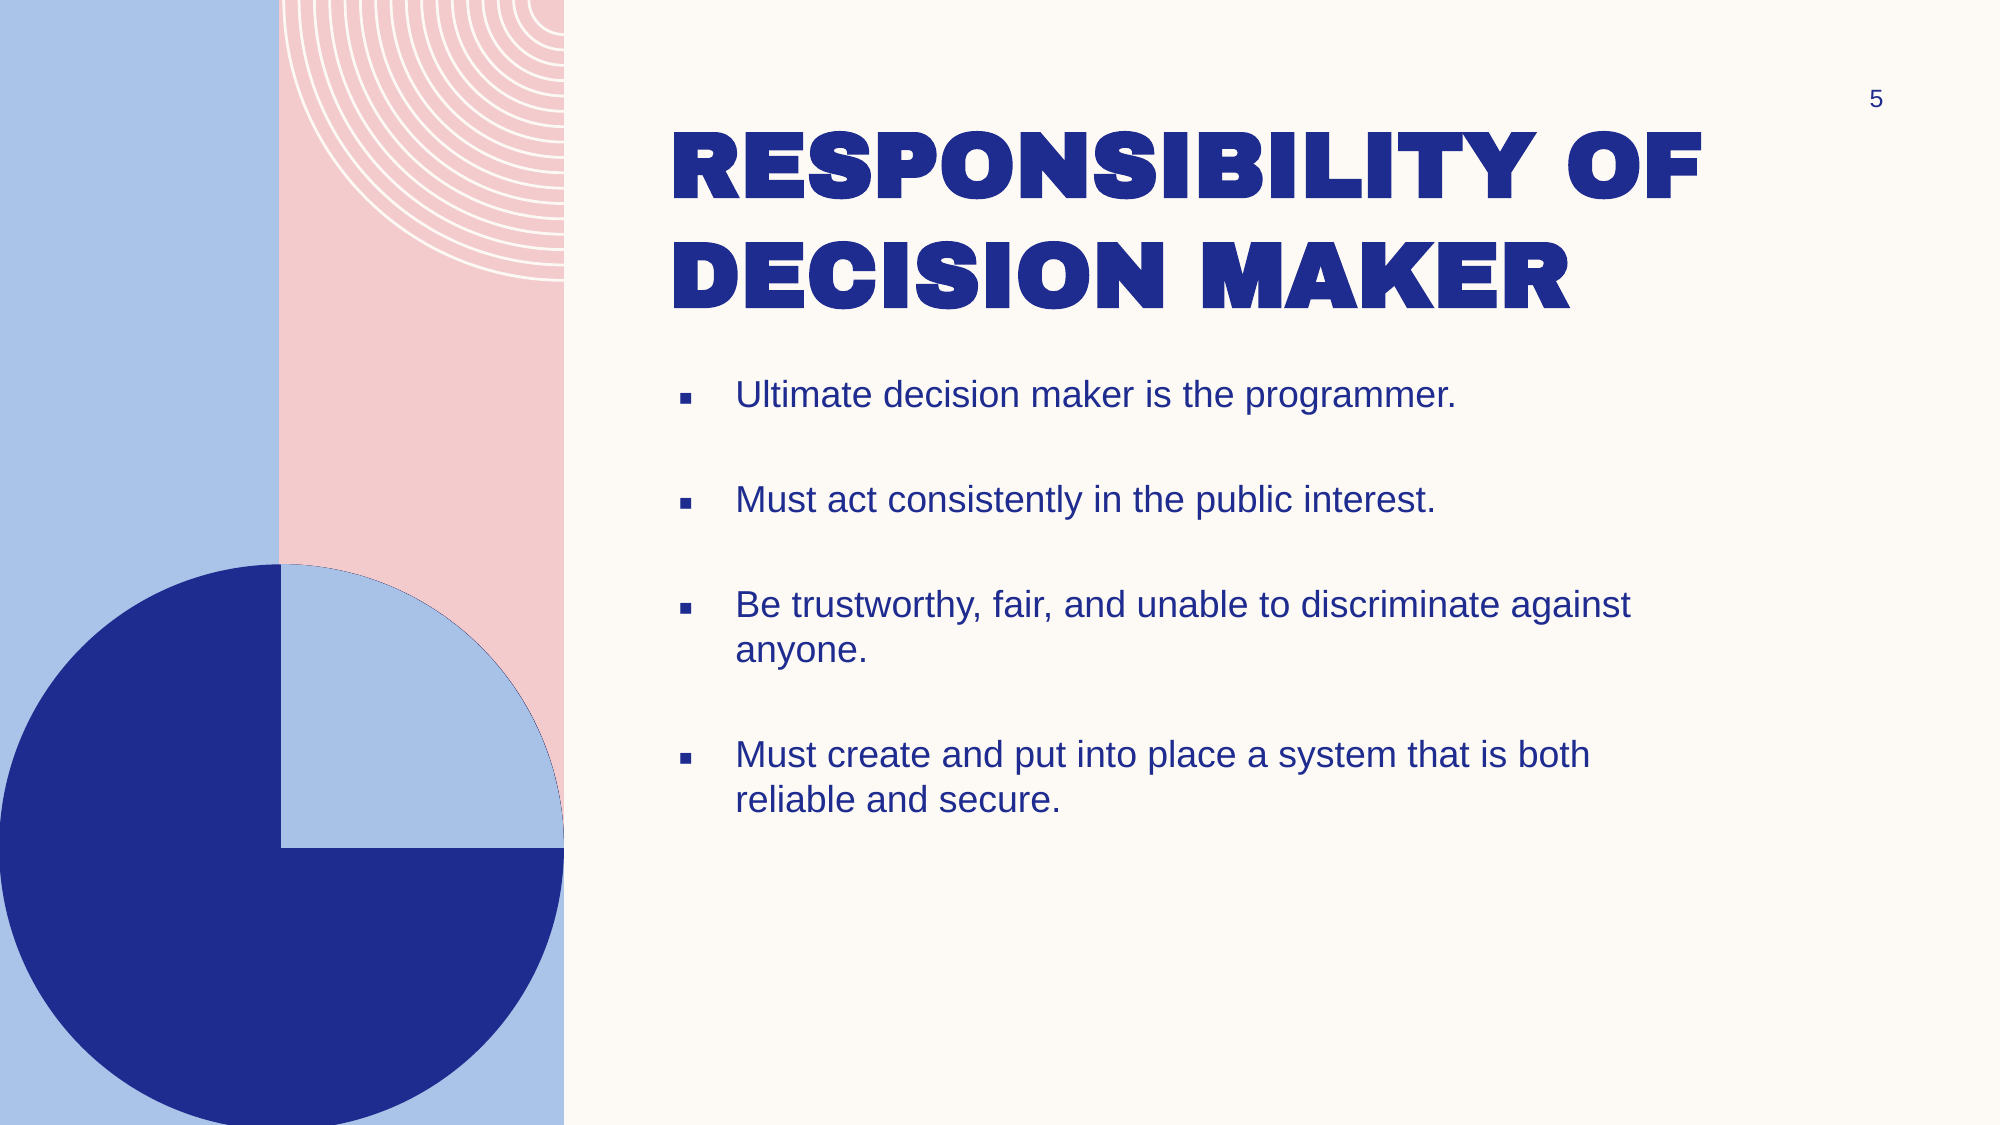

5
# RESPONSIBILITY OF DECISION MAKER
Ultimate decision maker is the programmer.

Must act consistently in the public interest.

Be trustworthy, fair, and unable to discriminate against anyone.

Must create and put into place a system that is both reliable and secure.